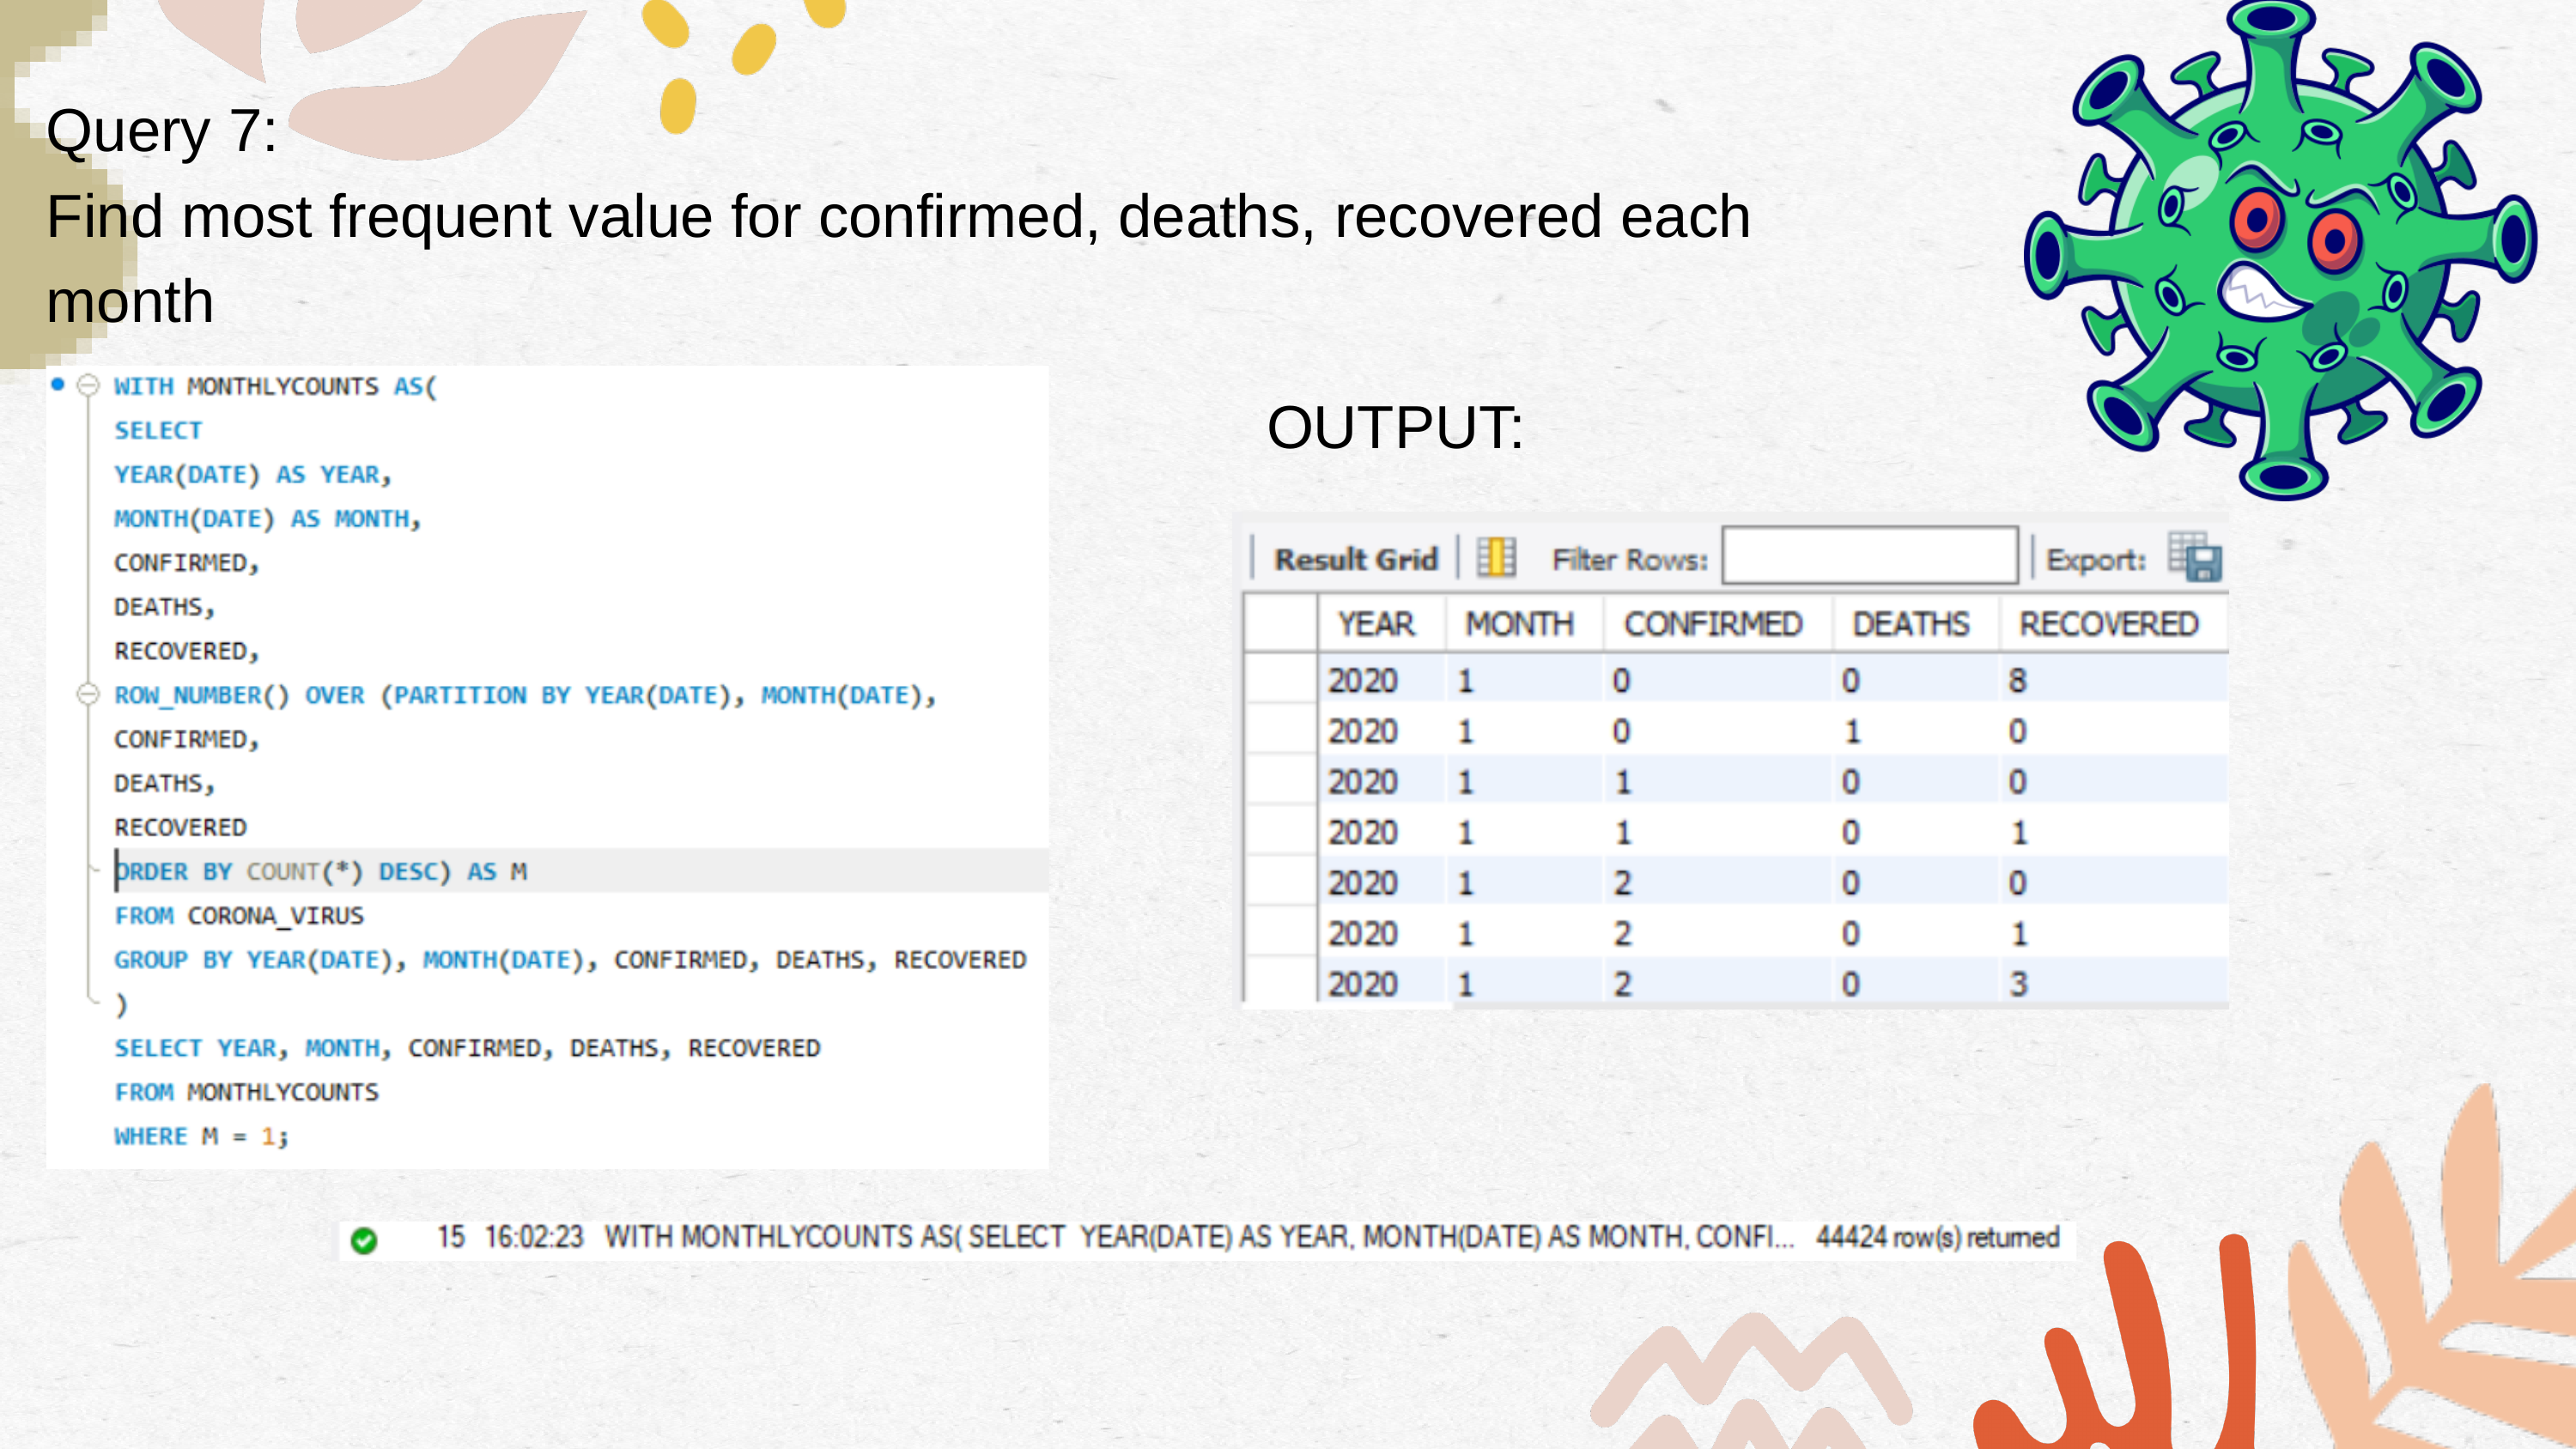

Query 7:
Find most frequent value for confirmed, deaths, recovered each month

OUTPUT: